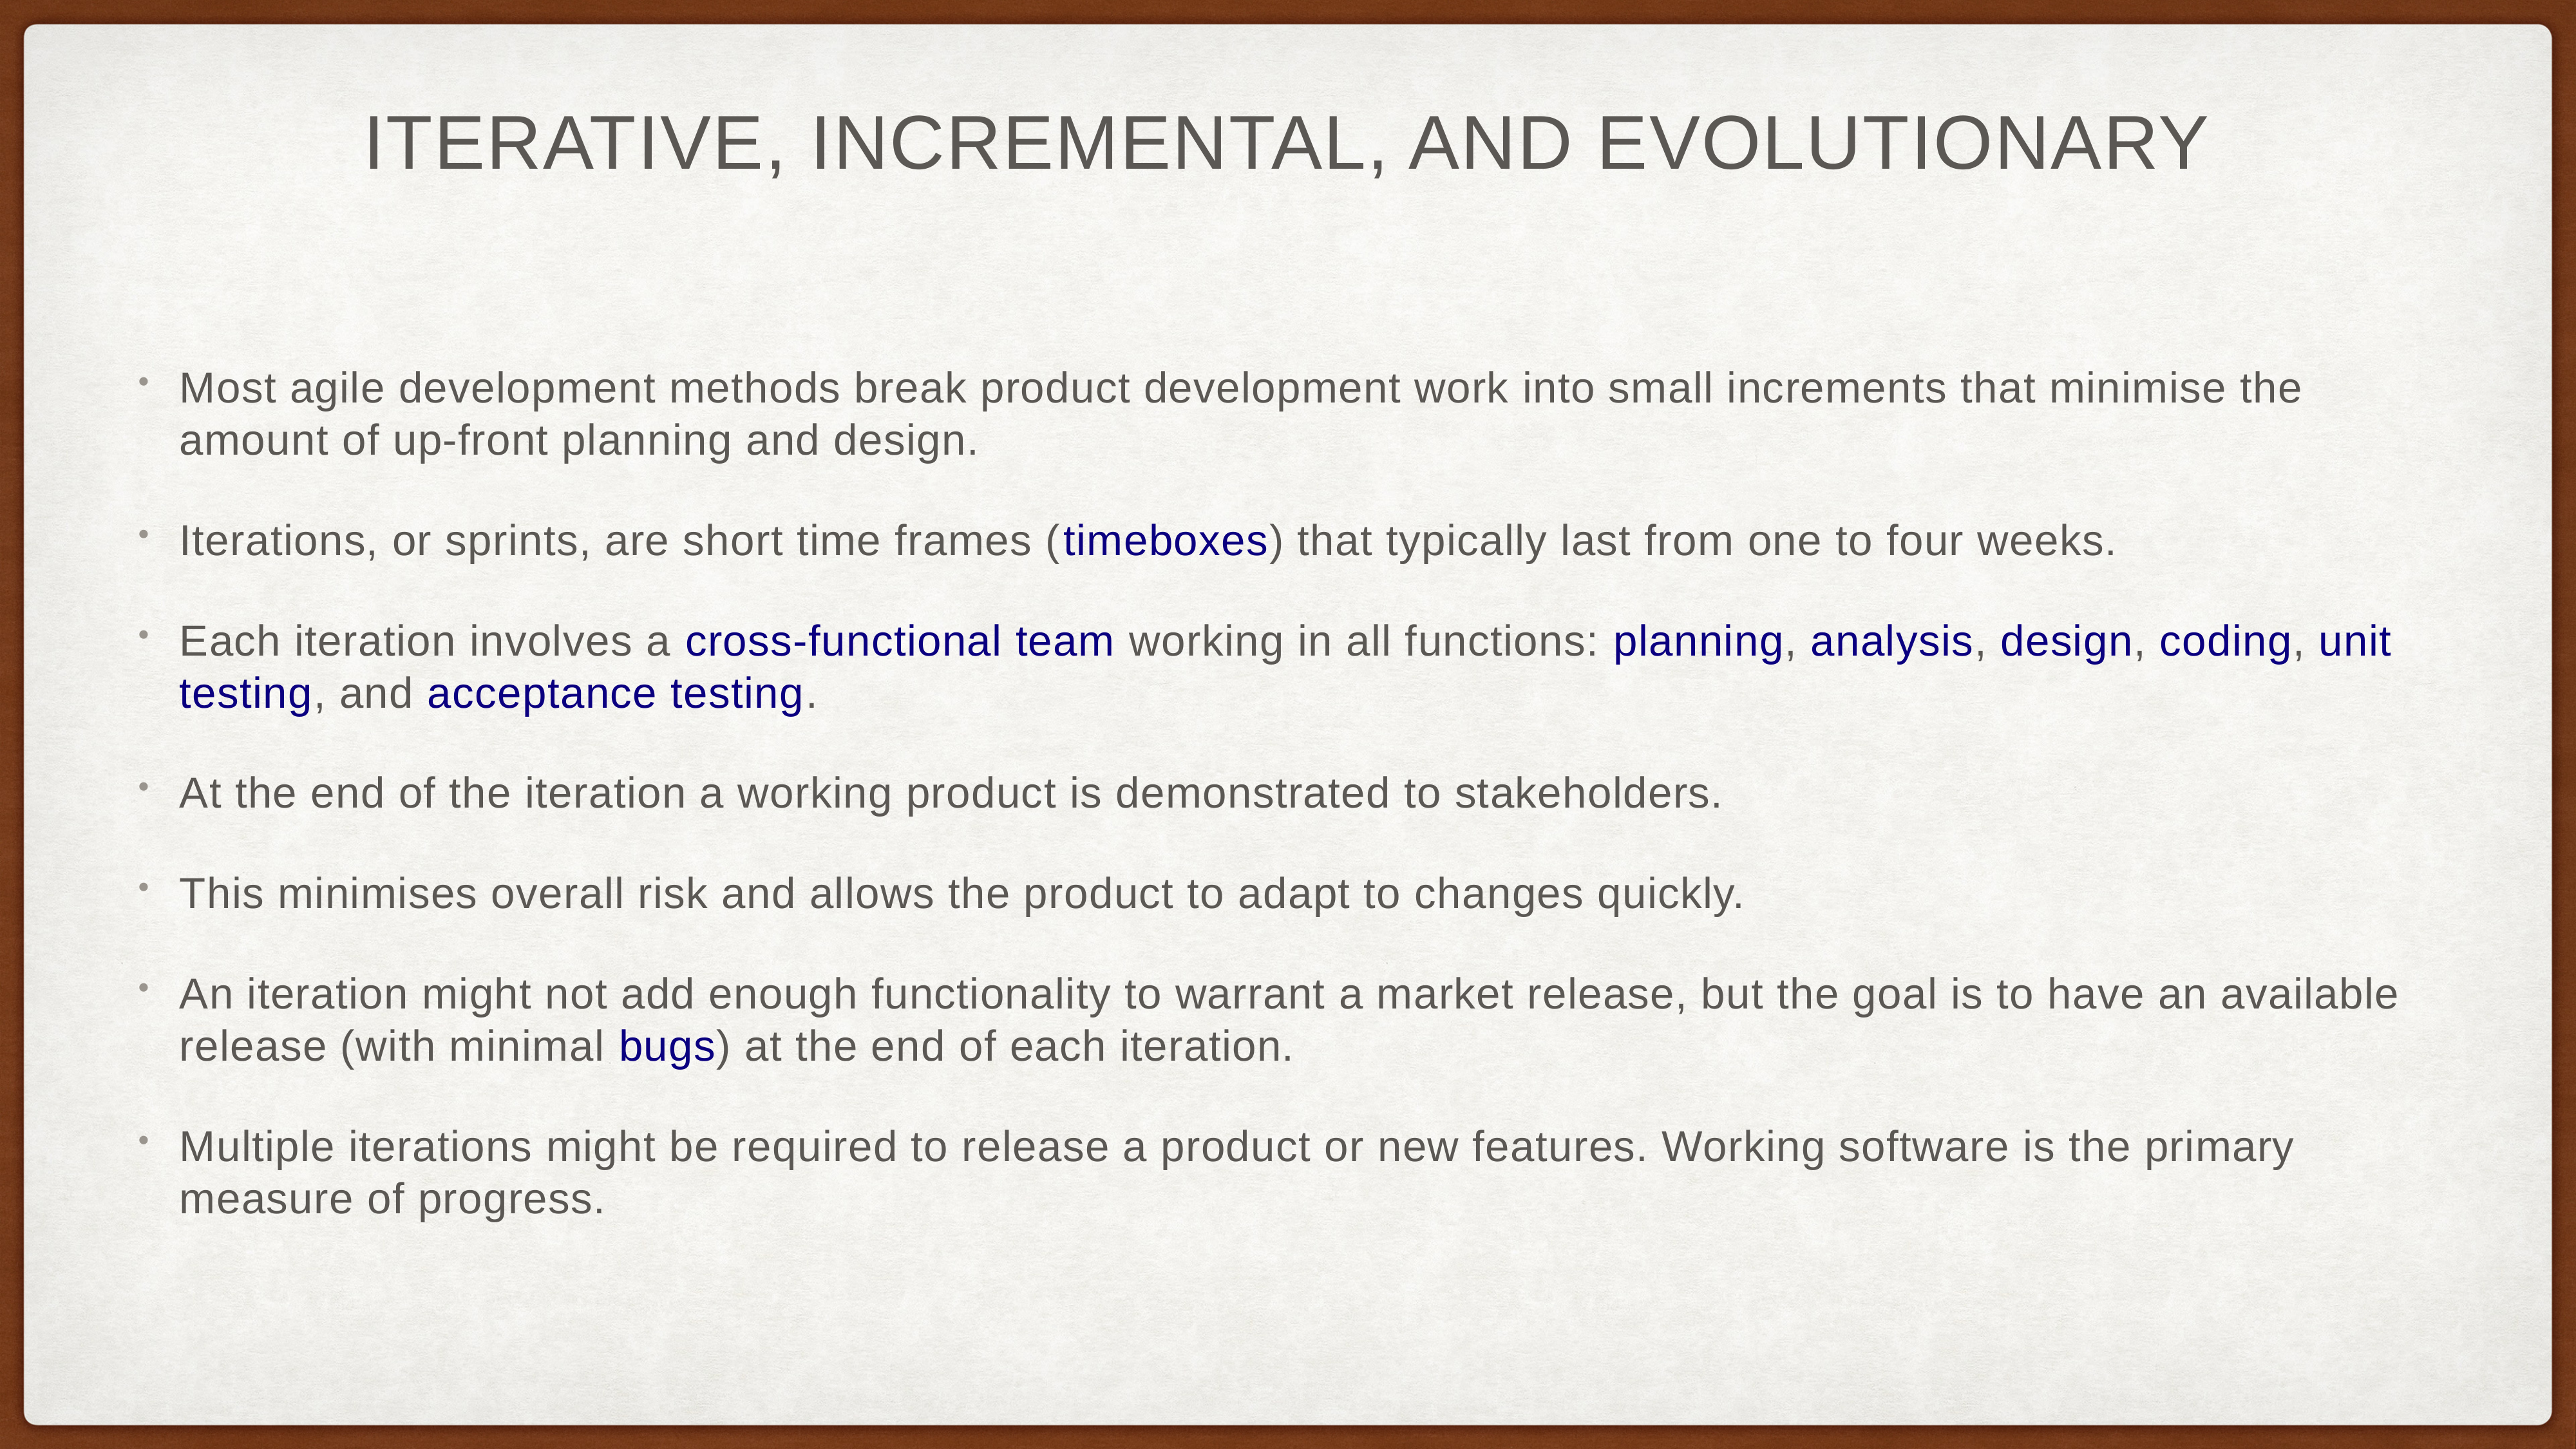

# Iterative, incremental, and evolutionary
Most agile development methods break product development work into small increments that minimise the amount of up-front planning and design.
Iterations, or sprints, are short time frames (timeboxes) that typically last from one to four weeks.
Each iteration involves a cross-functional team working in all functions: planning, analysis, design, coding, unit testing, and acceptance testing.
At the end of the iteration a working product is demonstrated to stakeholders.
This minimises overall risk and allows the product to adapt to changes quickly.
An iteration might not add enough functionality to warrant a market release, but the goal is to have an available release (with minimal bugs) at the end of each iteration.
Multiple iterations might be required to release a product or new features. Working software is the primary measure of progress.